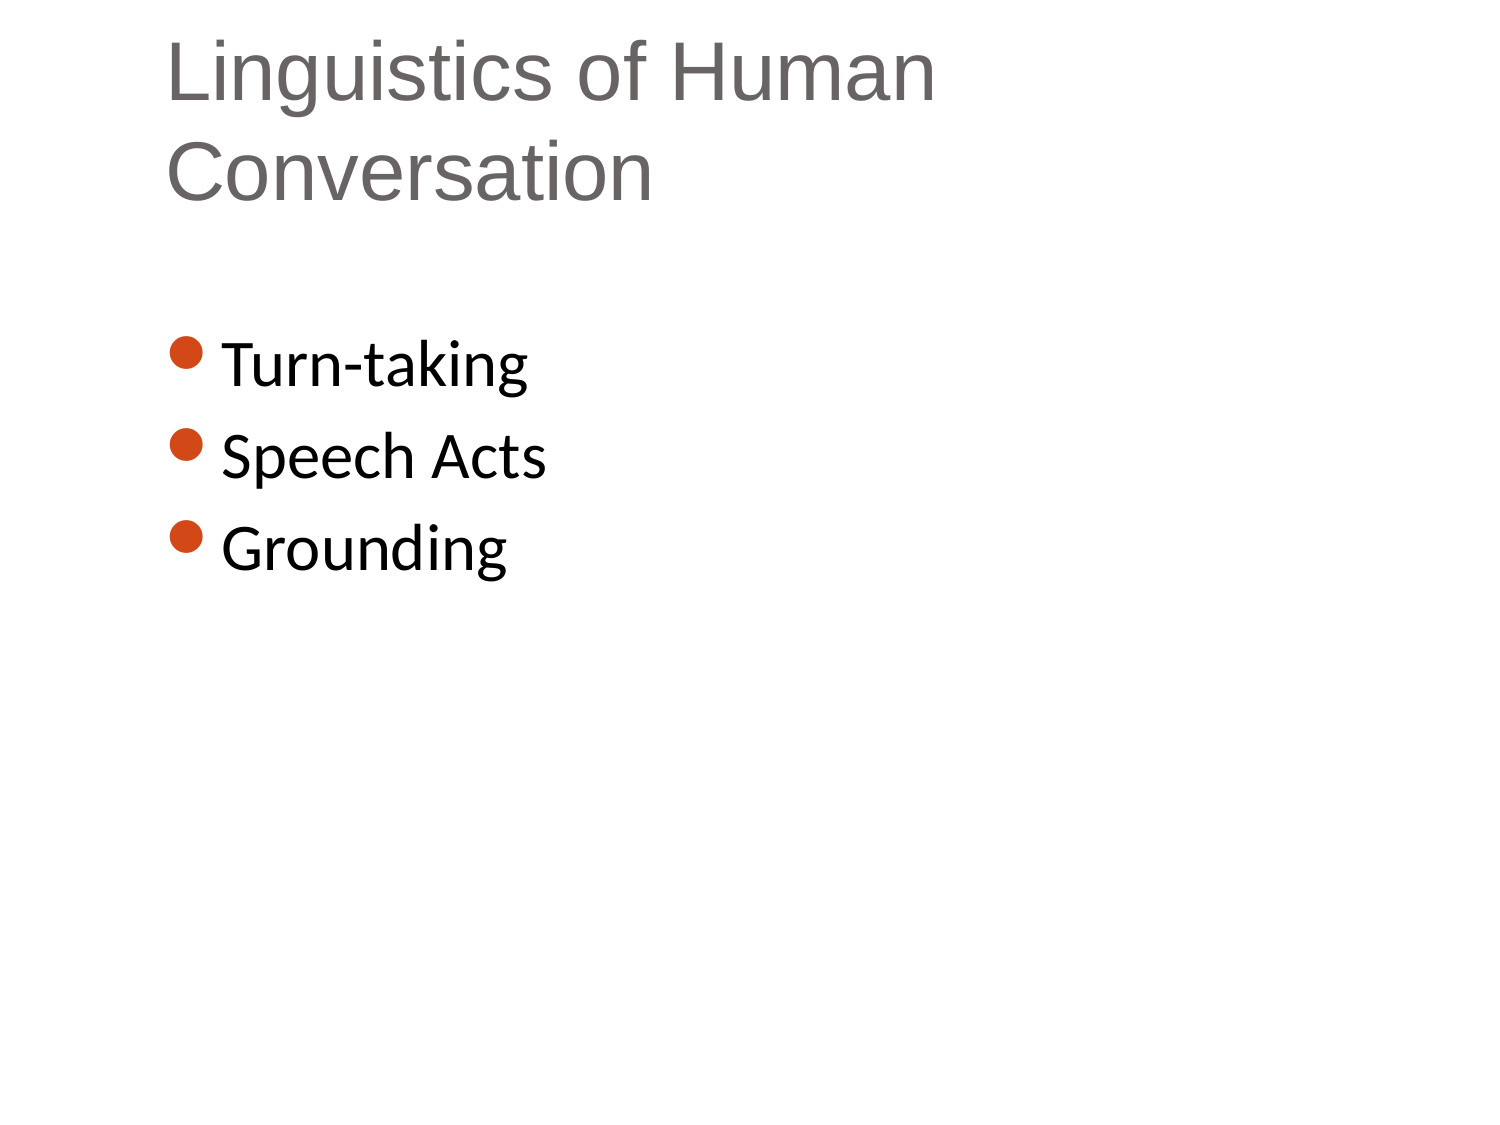

# Linguistics of Human Conversation
Turn-taking
Speech Acts
Grounding